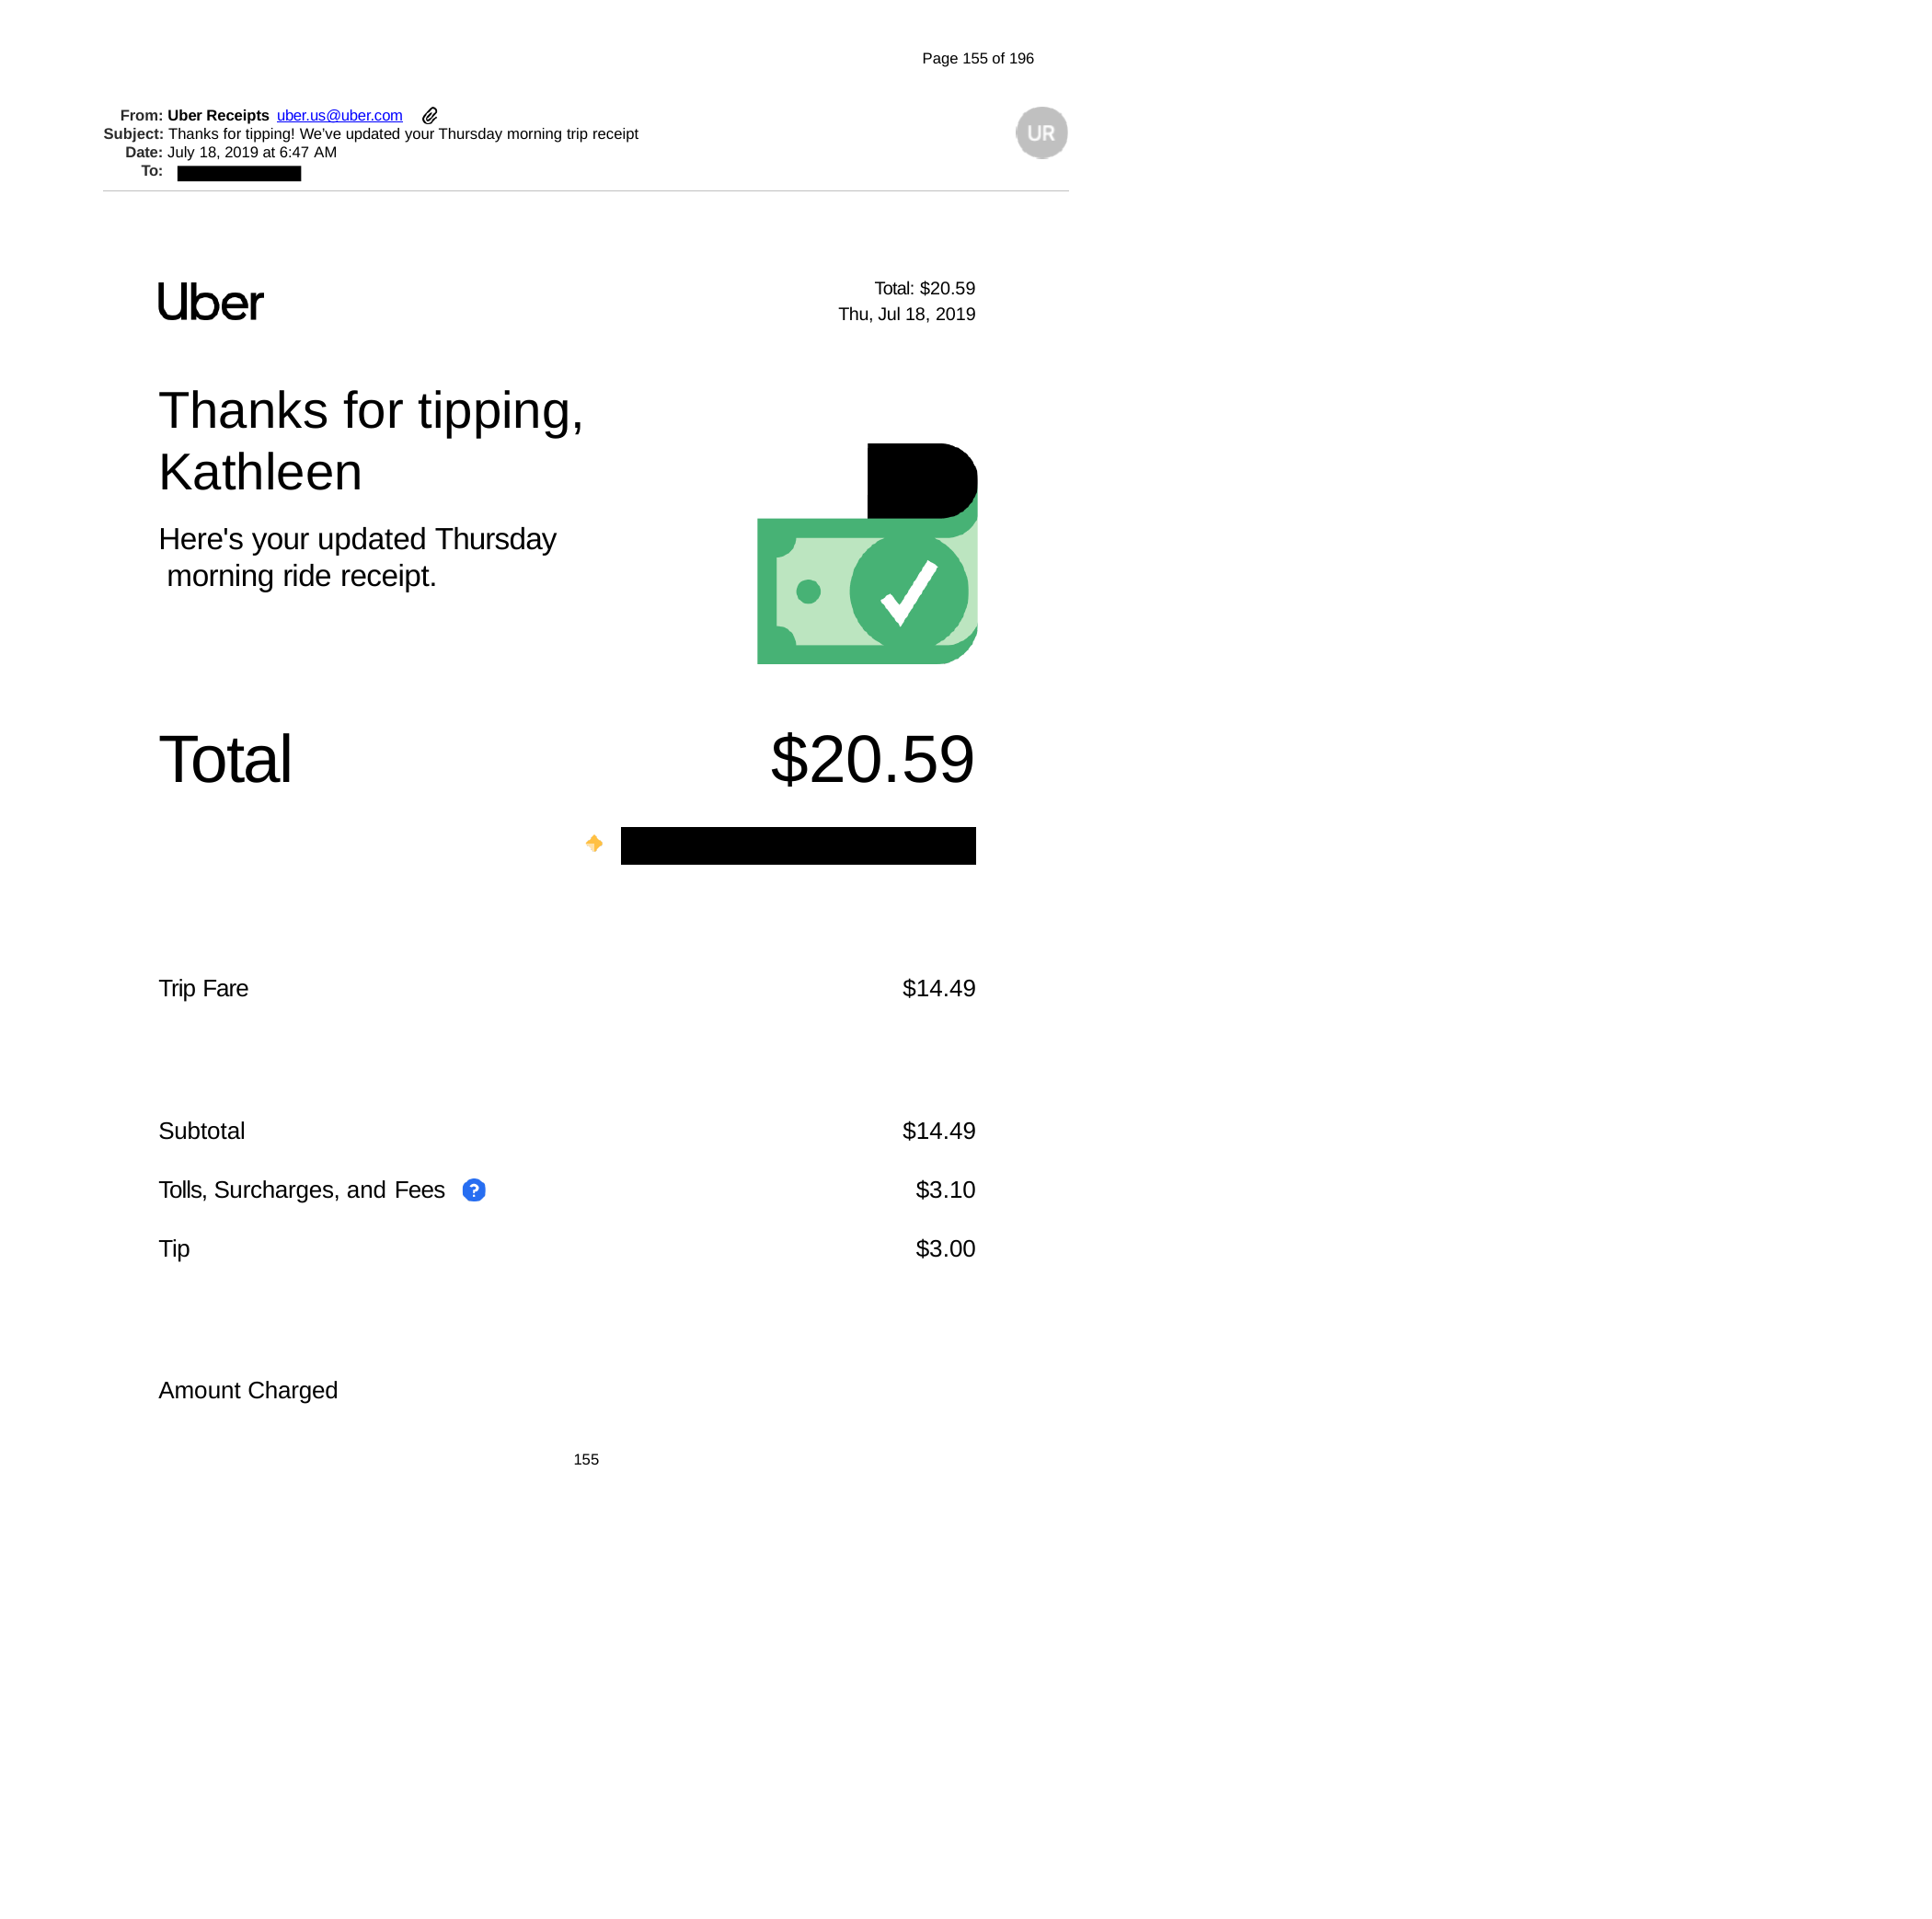

Page 155 of 196
From: Uber Receipts uber.us@uber.com
Subject: Thanks for tipping! We’ve updated your Thursday morning trip receipt
Date: July 18, 2019 at 6:47 AM
To:

Total: $20.59

|  | Thu, Jul 18, 2019 |
| --- | --- |
| Thanks for tipping, |  |
| Kathleen |  |
| Here's your updated Thursday morning ride receipt. |  |
| Total | $20.59 |
|  |  |
| Trip Fare | $14.49 |
| Subtotal | $14.49 |
| Tolls, Surcharges, and Fees | $3.10 |
| Tip | $3.00 |

Amount Charged
155